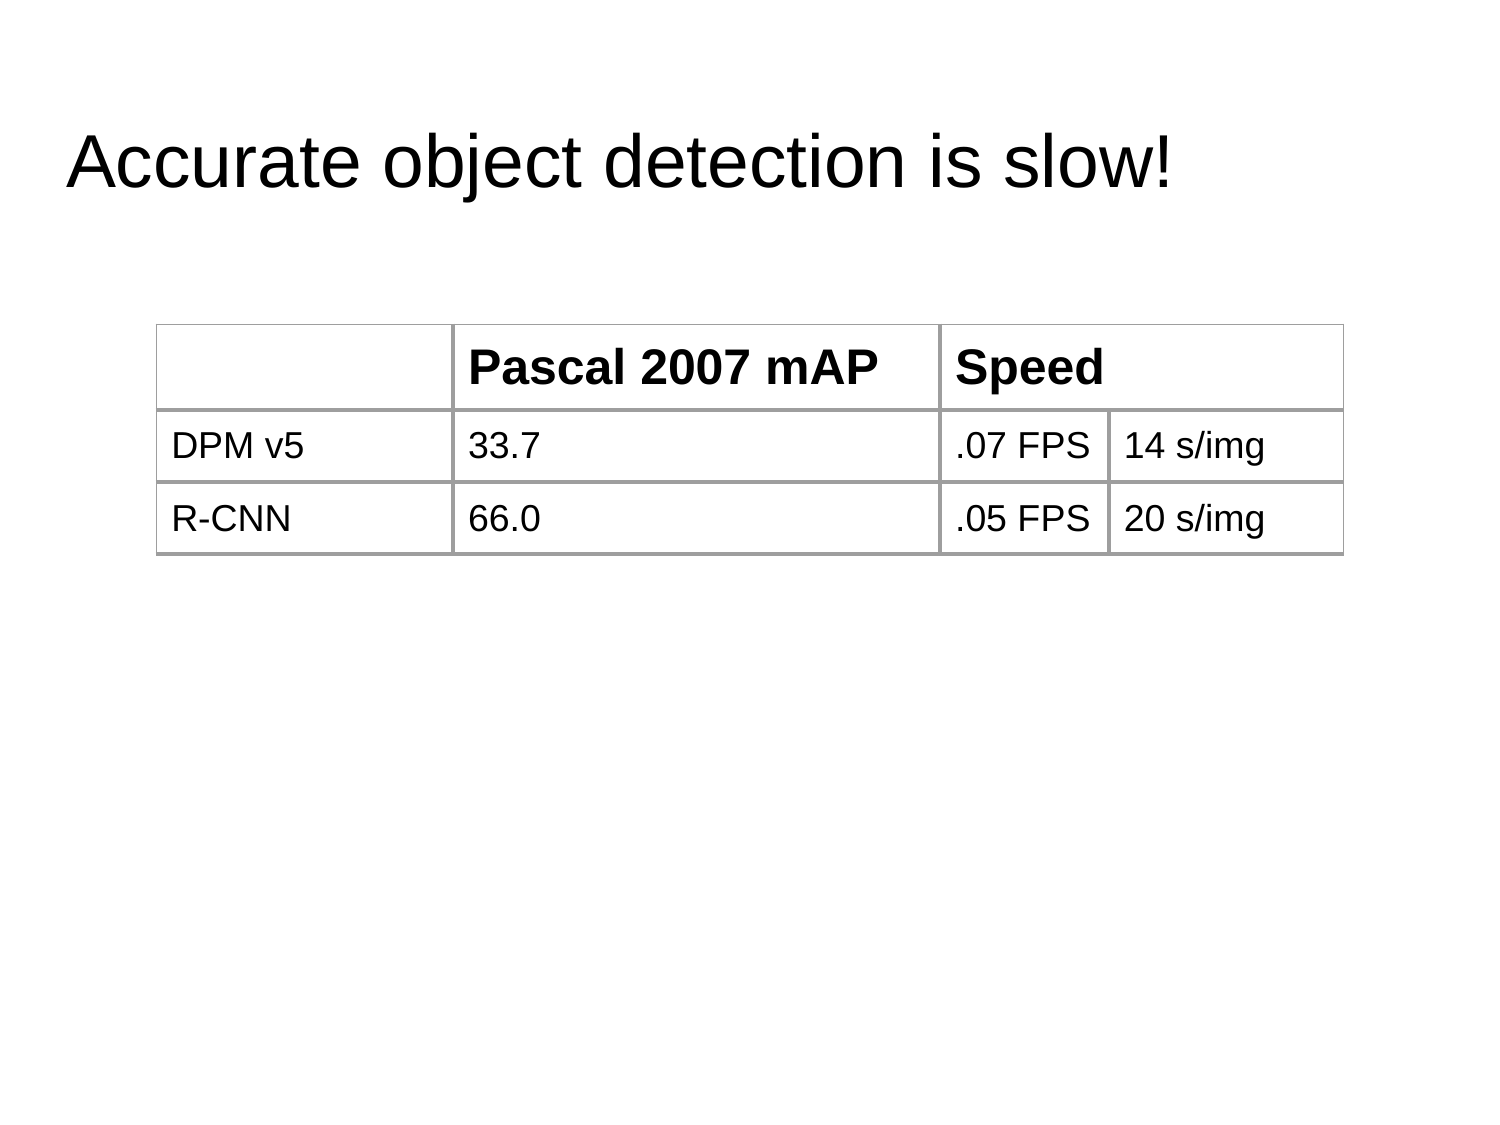

# Accurate object detection is slow!
|  | Pascal 2007 mAP | Speed |  |
| --- | --- | --- | --- |
| DPM v5 | 33.7 | .07 FPS | 14 s/img |
| R-CNN | 66.0 | .05 FPS | 20 s/img |